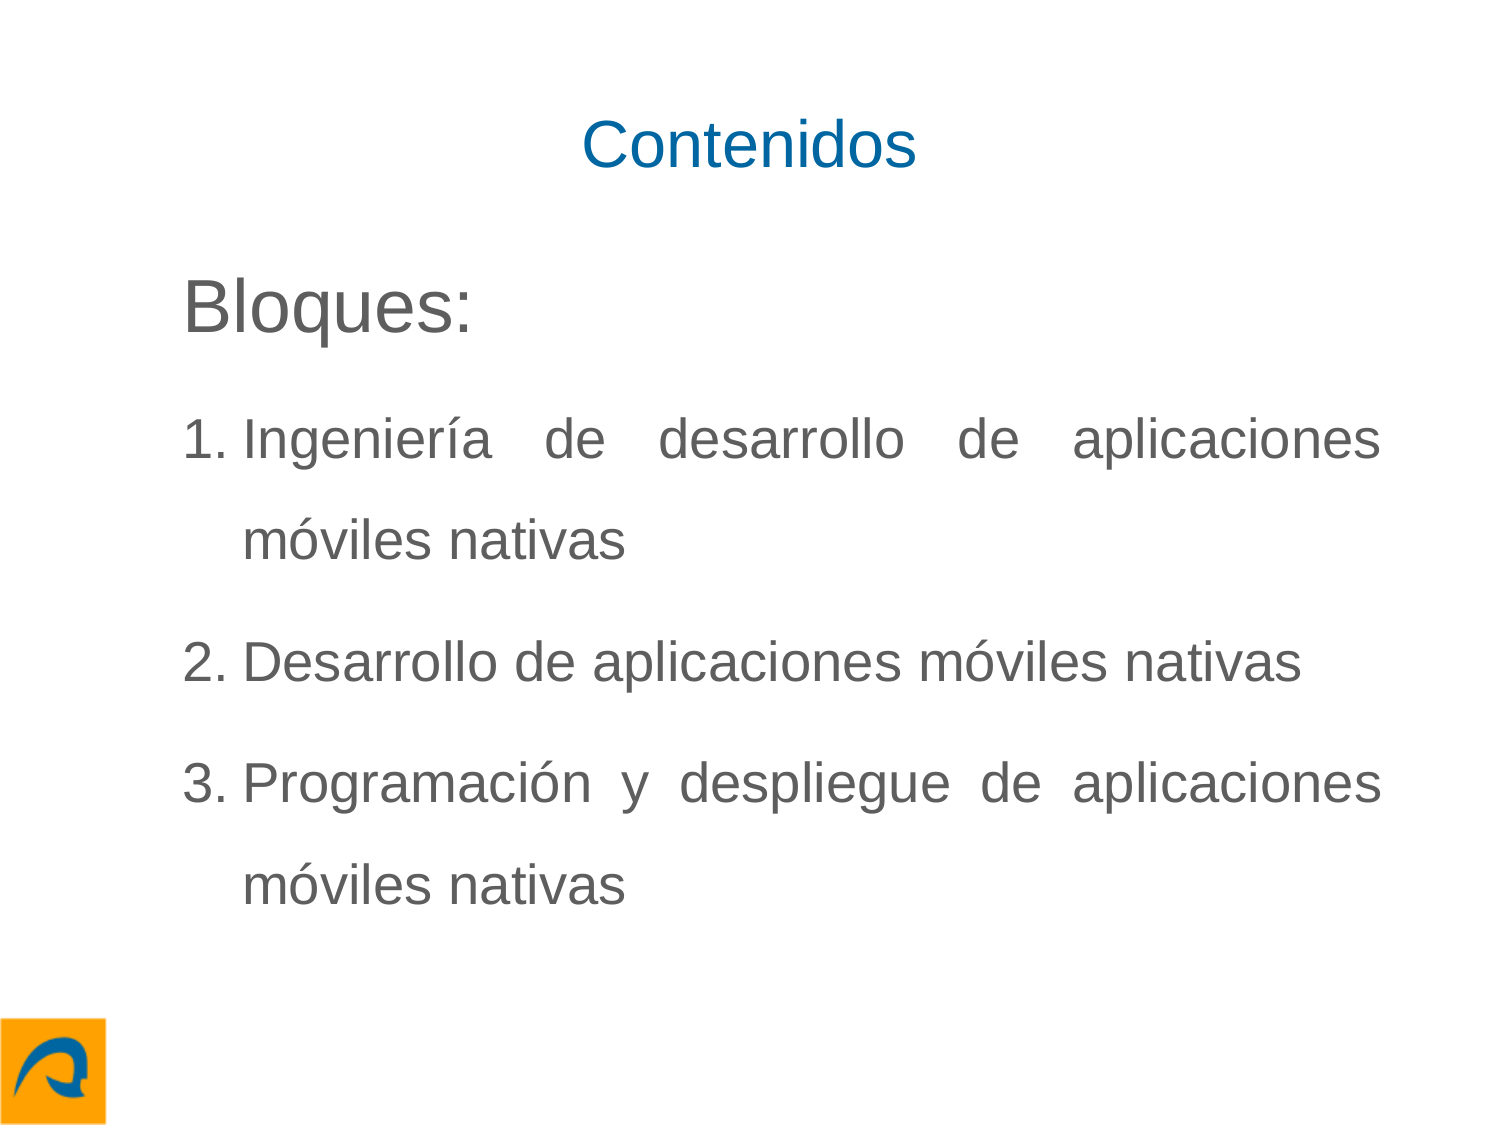

# Contenidos
Bloques:
Ingeniería de desarrollo de aplicaciones móviles nativas
Desarrollo de aplicaciones móviles nativas
Programación y despliegue de aplicaciones móviles nativas